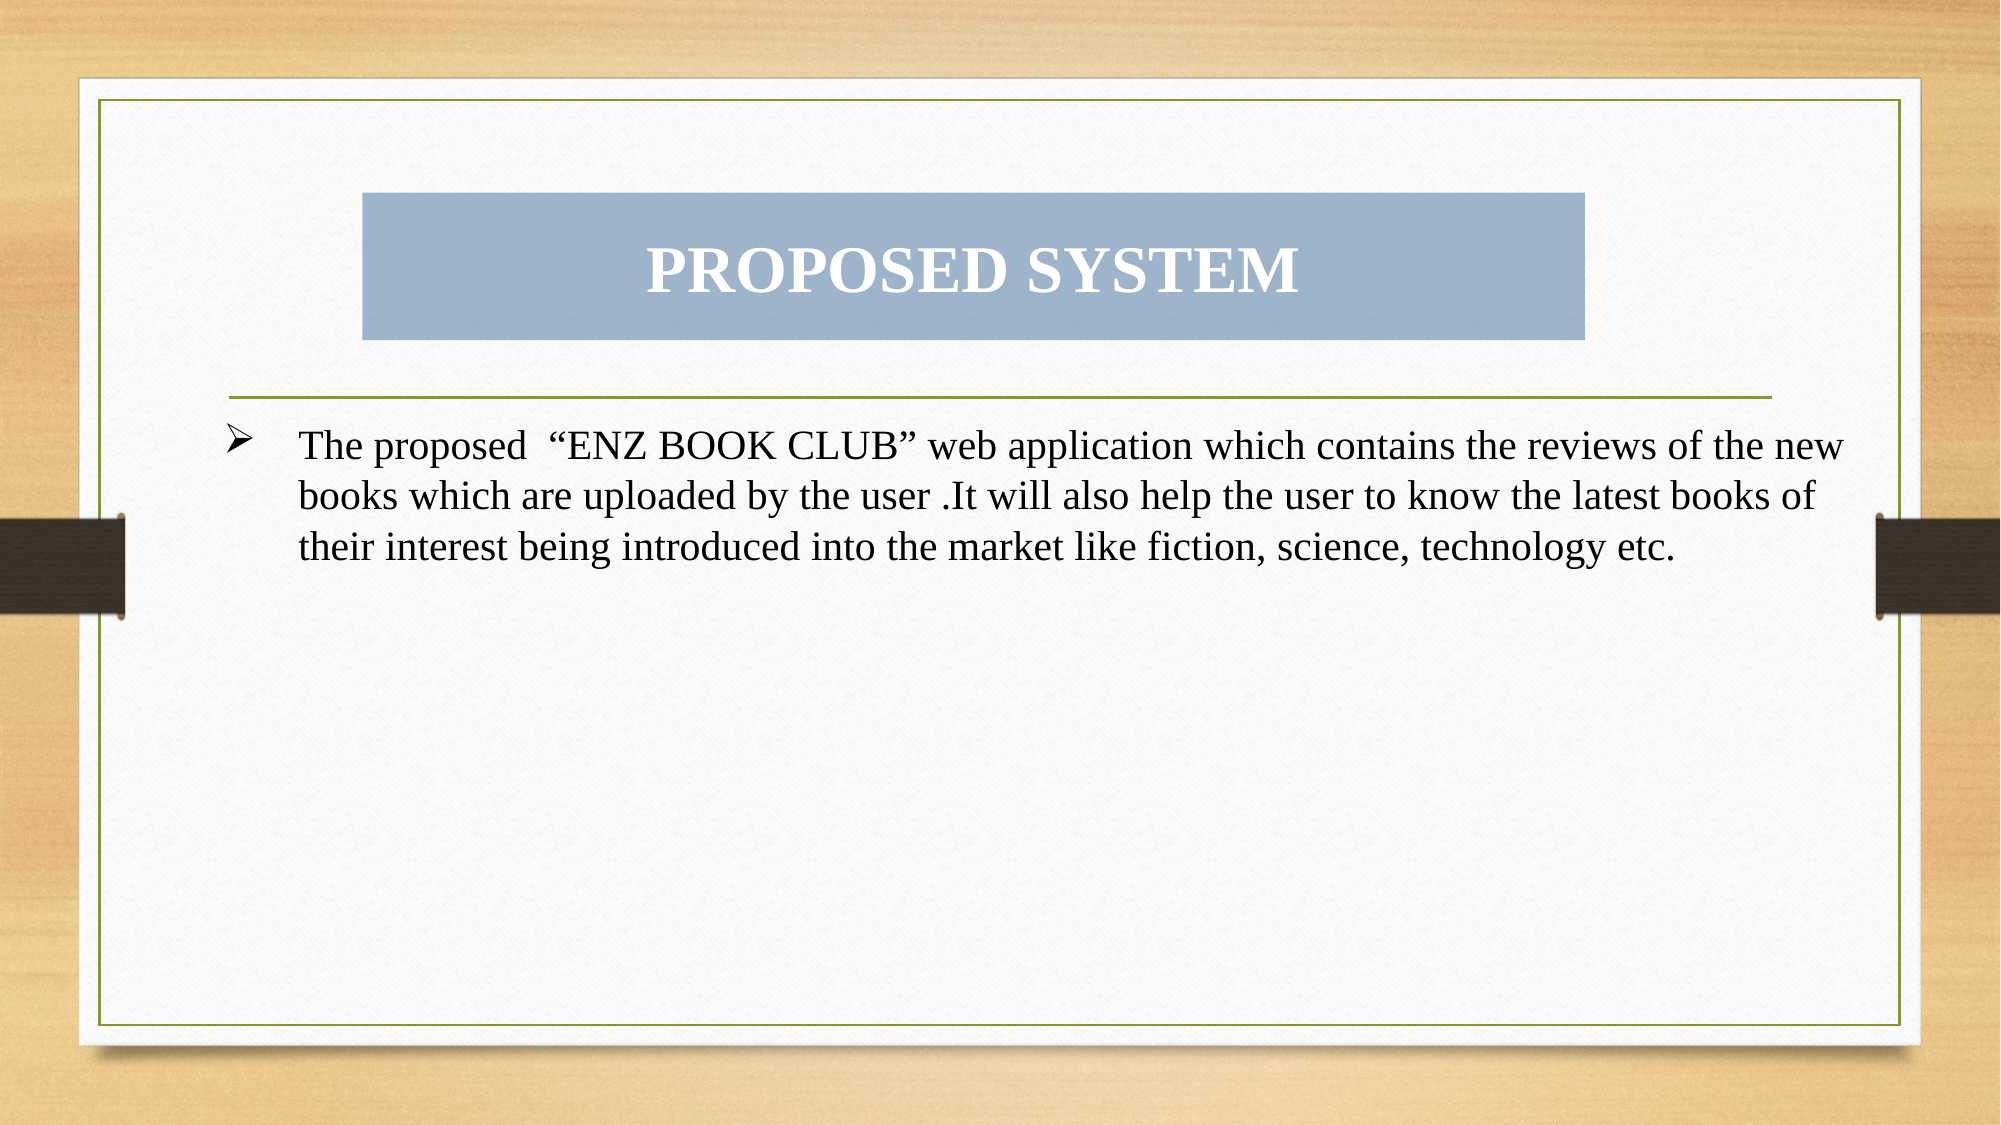

# PROPOSED SYSTEM

The proposed  “ENZ BOOK CLUB” web application which contains the reviews of the new books which are uploaded by the user .It will also help the user to know the latest books of their interest being introduced into the market like fiction, science, technology etc.